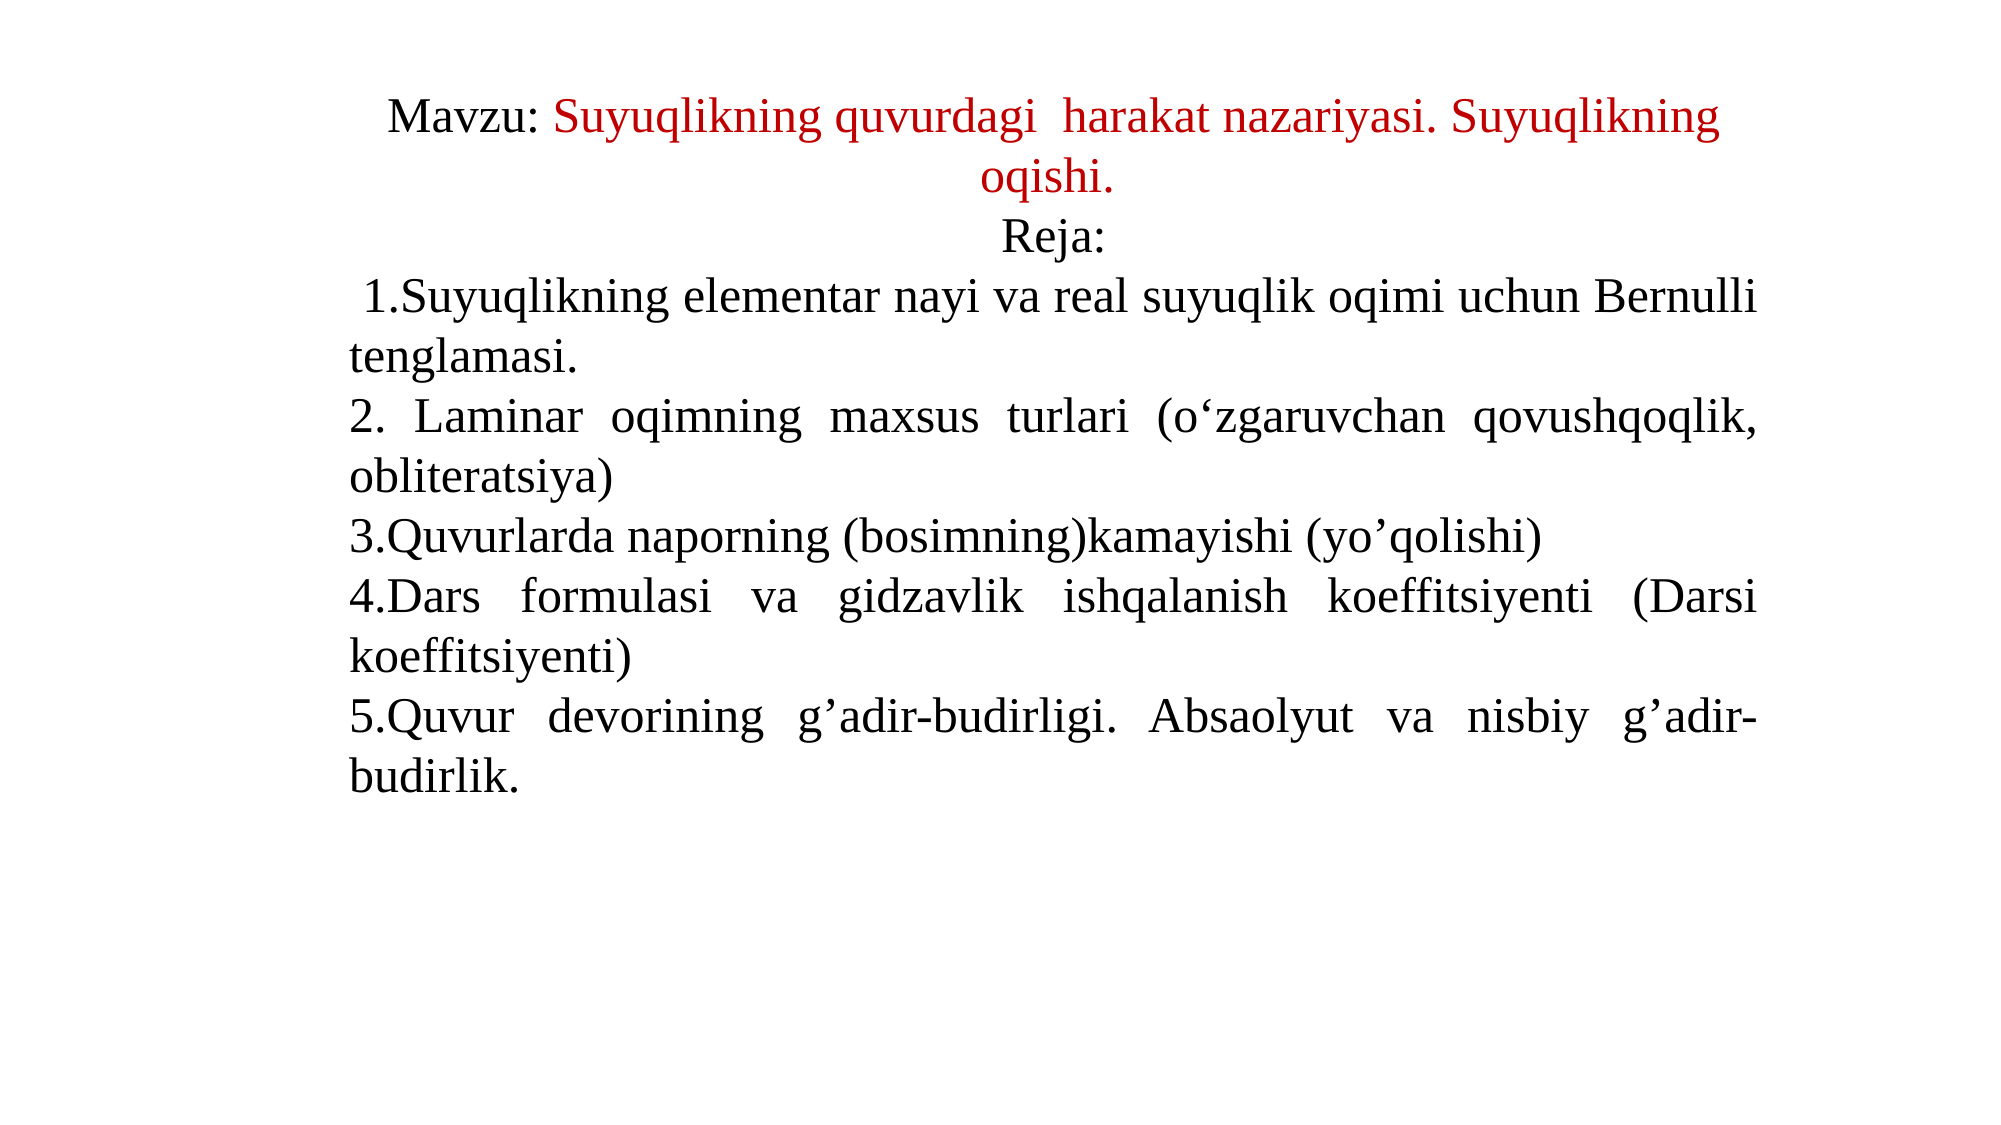

Mavzu: Suyuqlikning quvurdagi  harakat nazariyasi. Suyuqlikning oqishi.
Reja:
 1.Suyuqlikning elementar nayi va real suyuqlik oqimi uchun Bernulli tenglamasi.
2. Laminar oqimning maxsus turlari (o‘zgaruvchan qovushqoqlik, obliteratsiya)
3.Quvurlarda naporning (bosimning)kamayishi (yo’qolishi)
4.Dars formulasi va gidzavlik ishqalanish koeffitsiyenti (Darsi koeffitsiyenti)
5.Quvur devorining g’adir-budirligi. Absaolyut va nisbiy g’adir- budirlik.